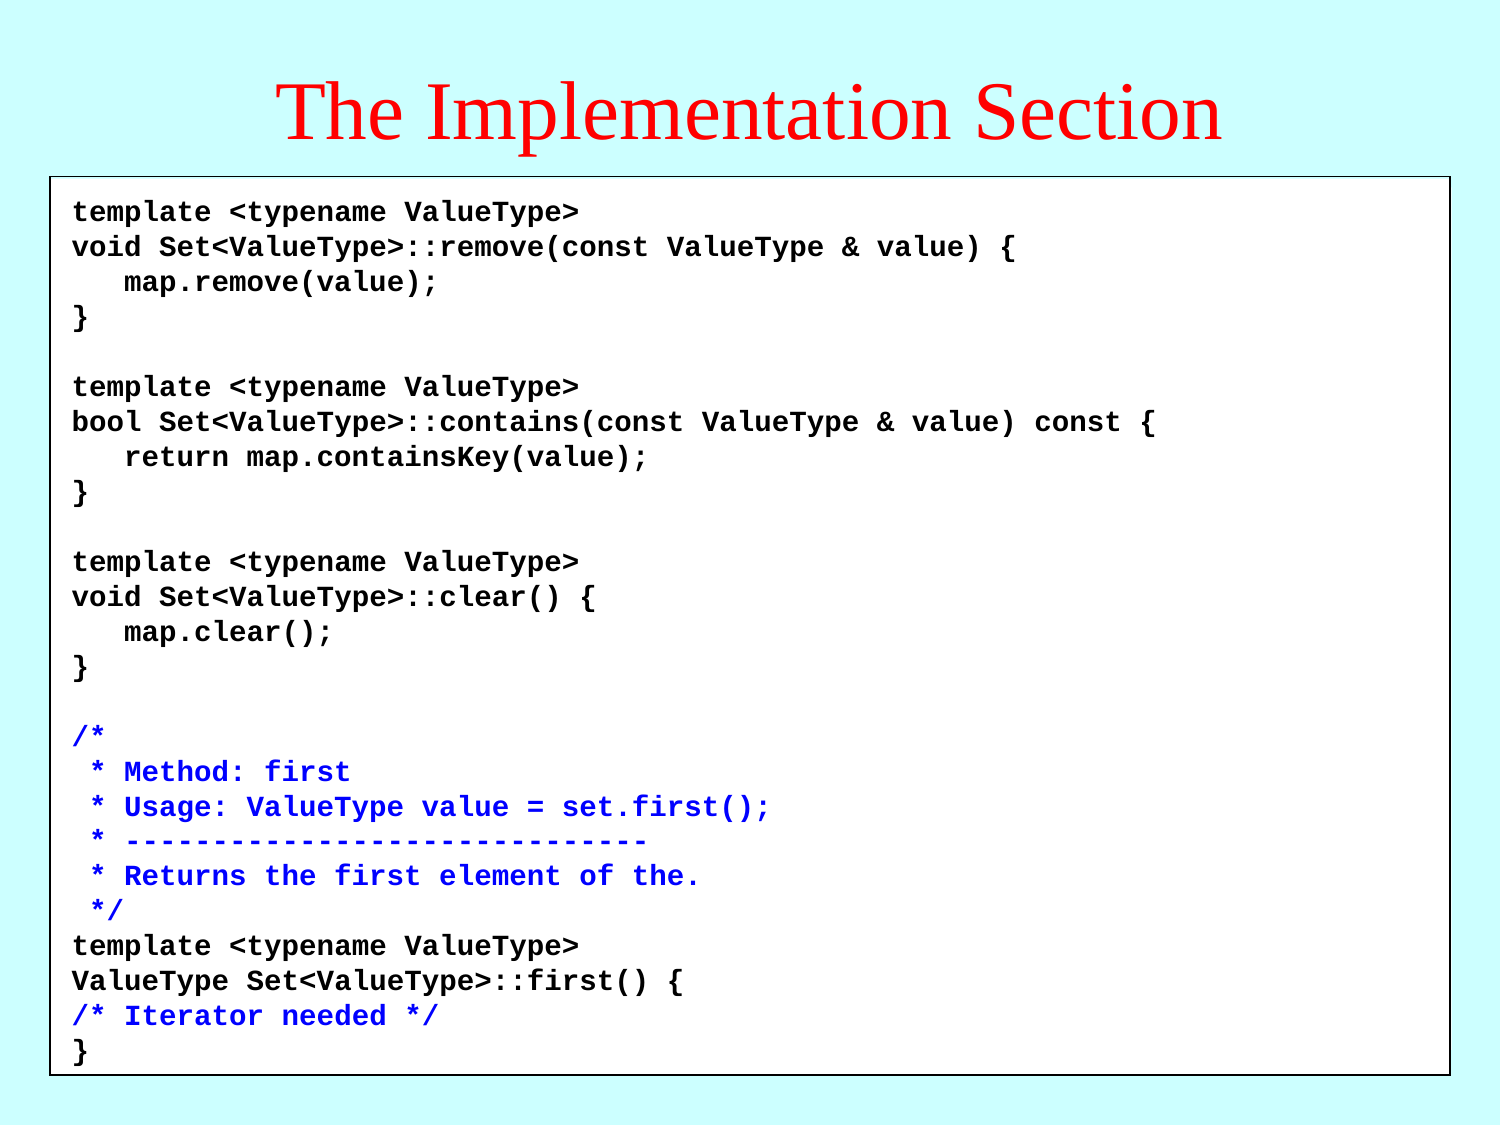

# The Implementation Section

template <typename ValueType>
void Set<ValueType>::remove(const ValueType & value) {
   map.remove(value);
}

template <typename ValueType>
bool Set<ValueType>::contains(const ValueType & value) const {
   return map.containsKey(value);
}

template <typename ValueType>
void Set<ValueType>::clear() {
   map.clear();
}

/*
 * Method: first
 * Usage: ValueType value = set.first();
 * ------------------------------
 * Returns the first element of the.
 */
template <typename ValueType>
ValueType Set<ValueType>::first() {
/* Iterator needed */
}

template <typename ValueType>
Set<ValueType>::Set() {
   /* Empty */
}

template <typename ValueType>
Set<ValueType>::~Set() {
   /* Empty */
}

template <typename ValueType>
int Set<ValueType>::size() const {
   return map.size();
}

template <typename ValueType>
bool Set<ValueType>::isEmpty() const {
   return map.isEmpty();
}

template <typename ValueType>
void Set<ValueType>::add(ValueType element) {
   map.put(element, true);
}